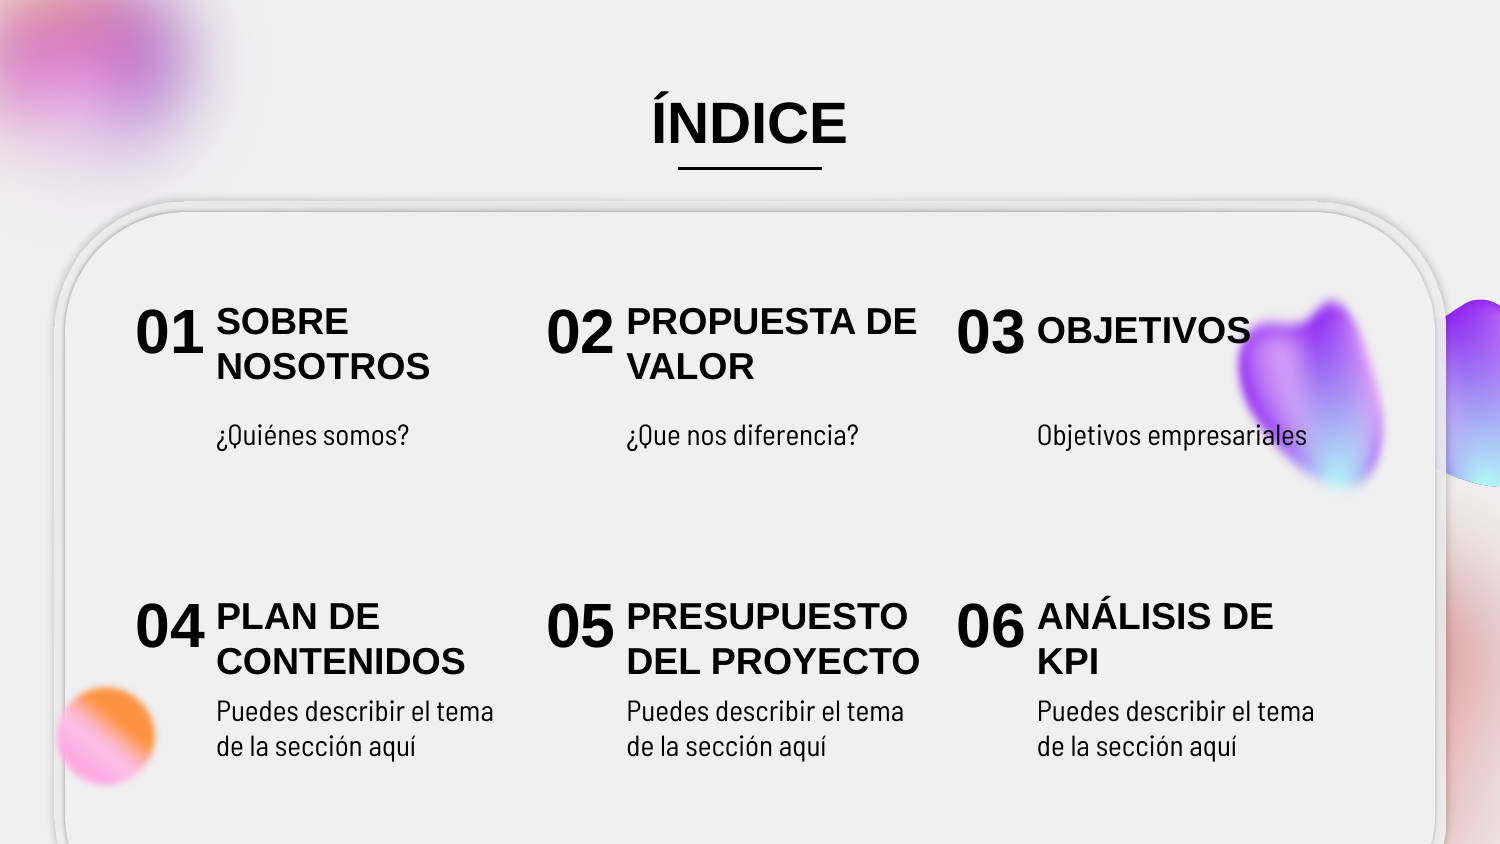

ÍNDICE
OBJETIVOS
01
02
03
# SOBRE NOSOTROS
PROPUESTA DE VALOR
¿Quiénes somos?
¿Que nos diferencia?
Objetivos empresariales
04
05
06
PLAN DE CONTENIDOS
PRESUPUESTO DEL PROYECTO
ANÁLISIS DE KPI
Puedes describir el tema de la sección aquí
Puedes describir el tema de la sección aquí
Puedes describir el tema de la sección aquí